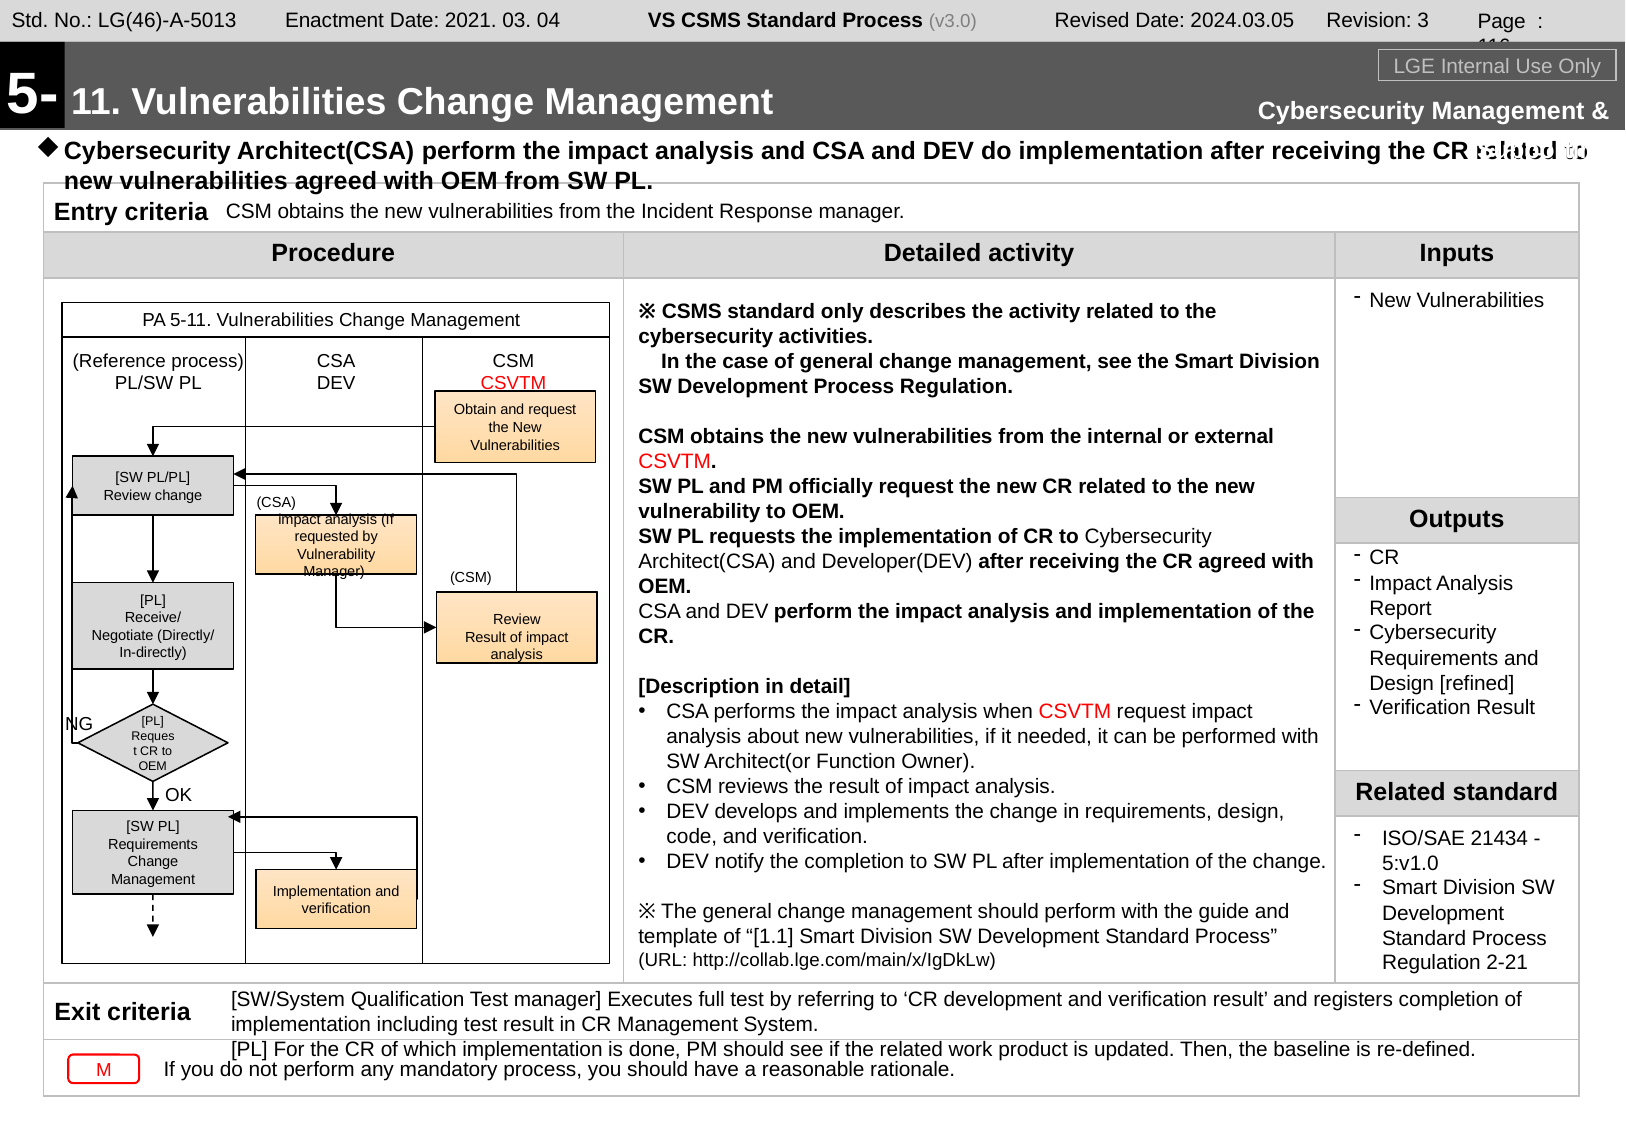

Page  :  116
5-
#
m
11. Vulnerabilities Change Management
LGE Internal Use Only
Cybersecurity Management & Supporting
Cybersecurity Architect(CSA) perform the impact analysis and CSA and DEV do implementation after receiving the CR related to new vulnerabilities agreed with OEM from SW PL.
CSM obtains the new vulnerabilities from the Incident Response manager.
New Vulnerabilities
※ CSMS standard only describes the activity related to the cybersecurity activities.
    In the case of general change management, see the Smart Division SW Development Process Regulation.

CSM obtains the new vulnerabilities from the internal or external CSVTM.
SW PL and PM officially request the new CR related to the new vulnerability to OEM.
SW PL requests the implementation of CR to Cybersecurity Architect(CSA) and Developer(DEV) after receiving the CR agreed with OEM.
CSA and DEV perform the impact analysis and implementation of the CR.

[Description in detail]
CSA performs the impact analysis when CSVTM request impact analysis about new vulnerabilities, if it needed, it can be performed with SW Architect(or Function Owner).
CSM reviews the result of impact analysis.
DEV develops and implements the change in requirements, design,  code, and verification.
DEV notify the completion to SW PL after implementation of the change.

※ The general change management should perform with the guide and template of “[1.1] Smart Division SW Development Standard Process”
(URL: http://collab.lge.com/main/x/IgDkLw)
PA 5-11. Vulnerabilities Change Management

(Reference process)
PL/SW PL
CSA
DEV
CSM
CSVTM
Obtain and request the New Vulnerabilities
[SW PL/PL]
Review change
(CSA)
impact analysis (If requested by Vulnerability Manager)
CR
Impact Analysis Report
Cybersecurity Requirements and Design [refined]
Verification Result
(CSM)
[PL]
Receive/
Negotiate (Directly/
In-directly)

Review
Result of impact analysis
NG
[PL]
Request CR to OEM
OK
[SW PL]
Requirements Change Management
ISO/SAE 21434 -5:v1.0
Smart Division SW Development Standard Process Regulation 2-21
Implementation and verification
[SW/System Qualification Test manager] Executes full test by referring to ‘CR development and verification result’ and registers completion of implementation including test result in CR Management System.
[PL] For the CR of which implementation is done, PM should see if the related work product is updated. Then, the baseline is re-defined.
If you do not perform any mandatory process, you should have a reasonable rationale.
M